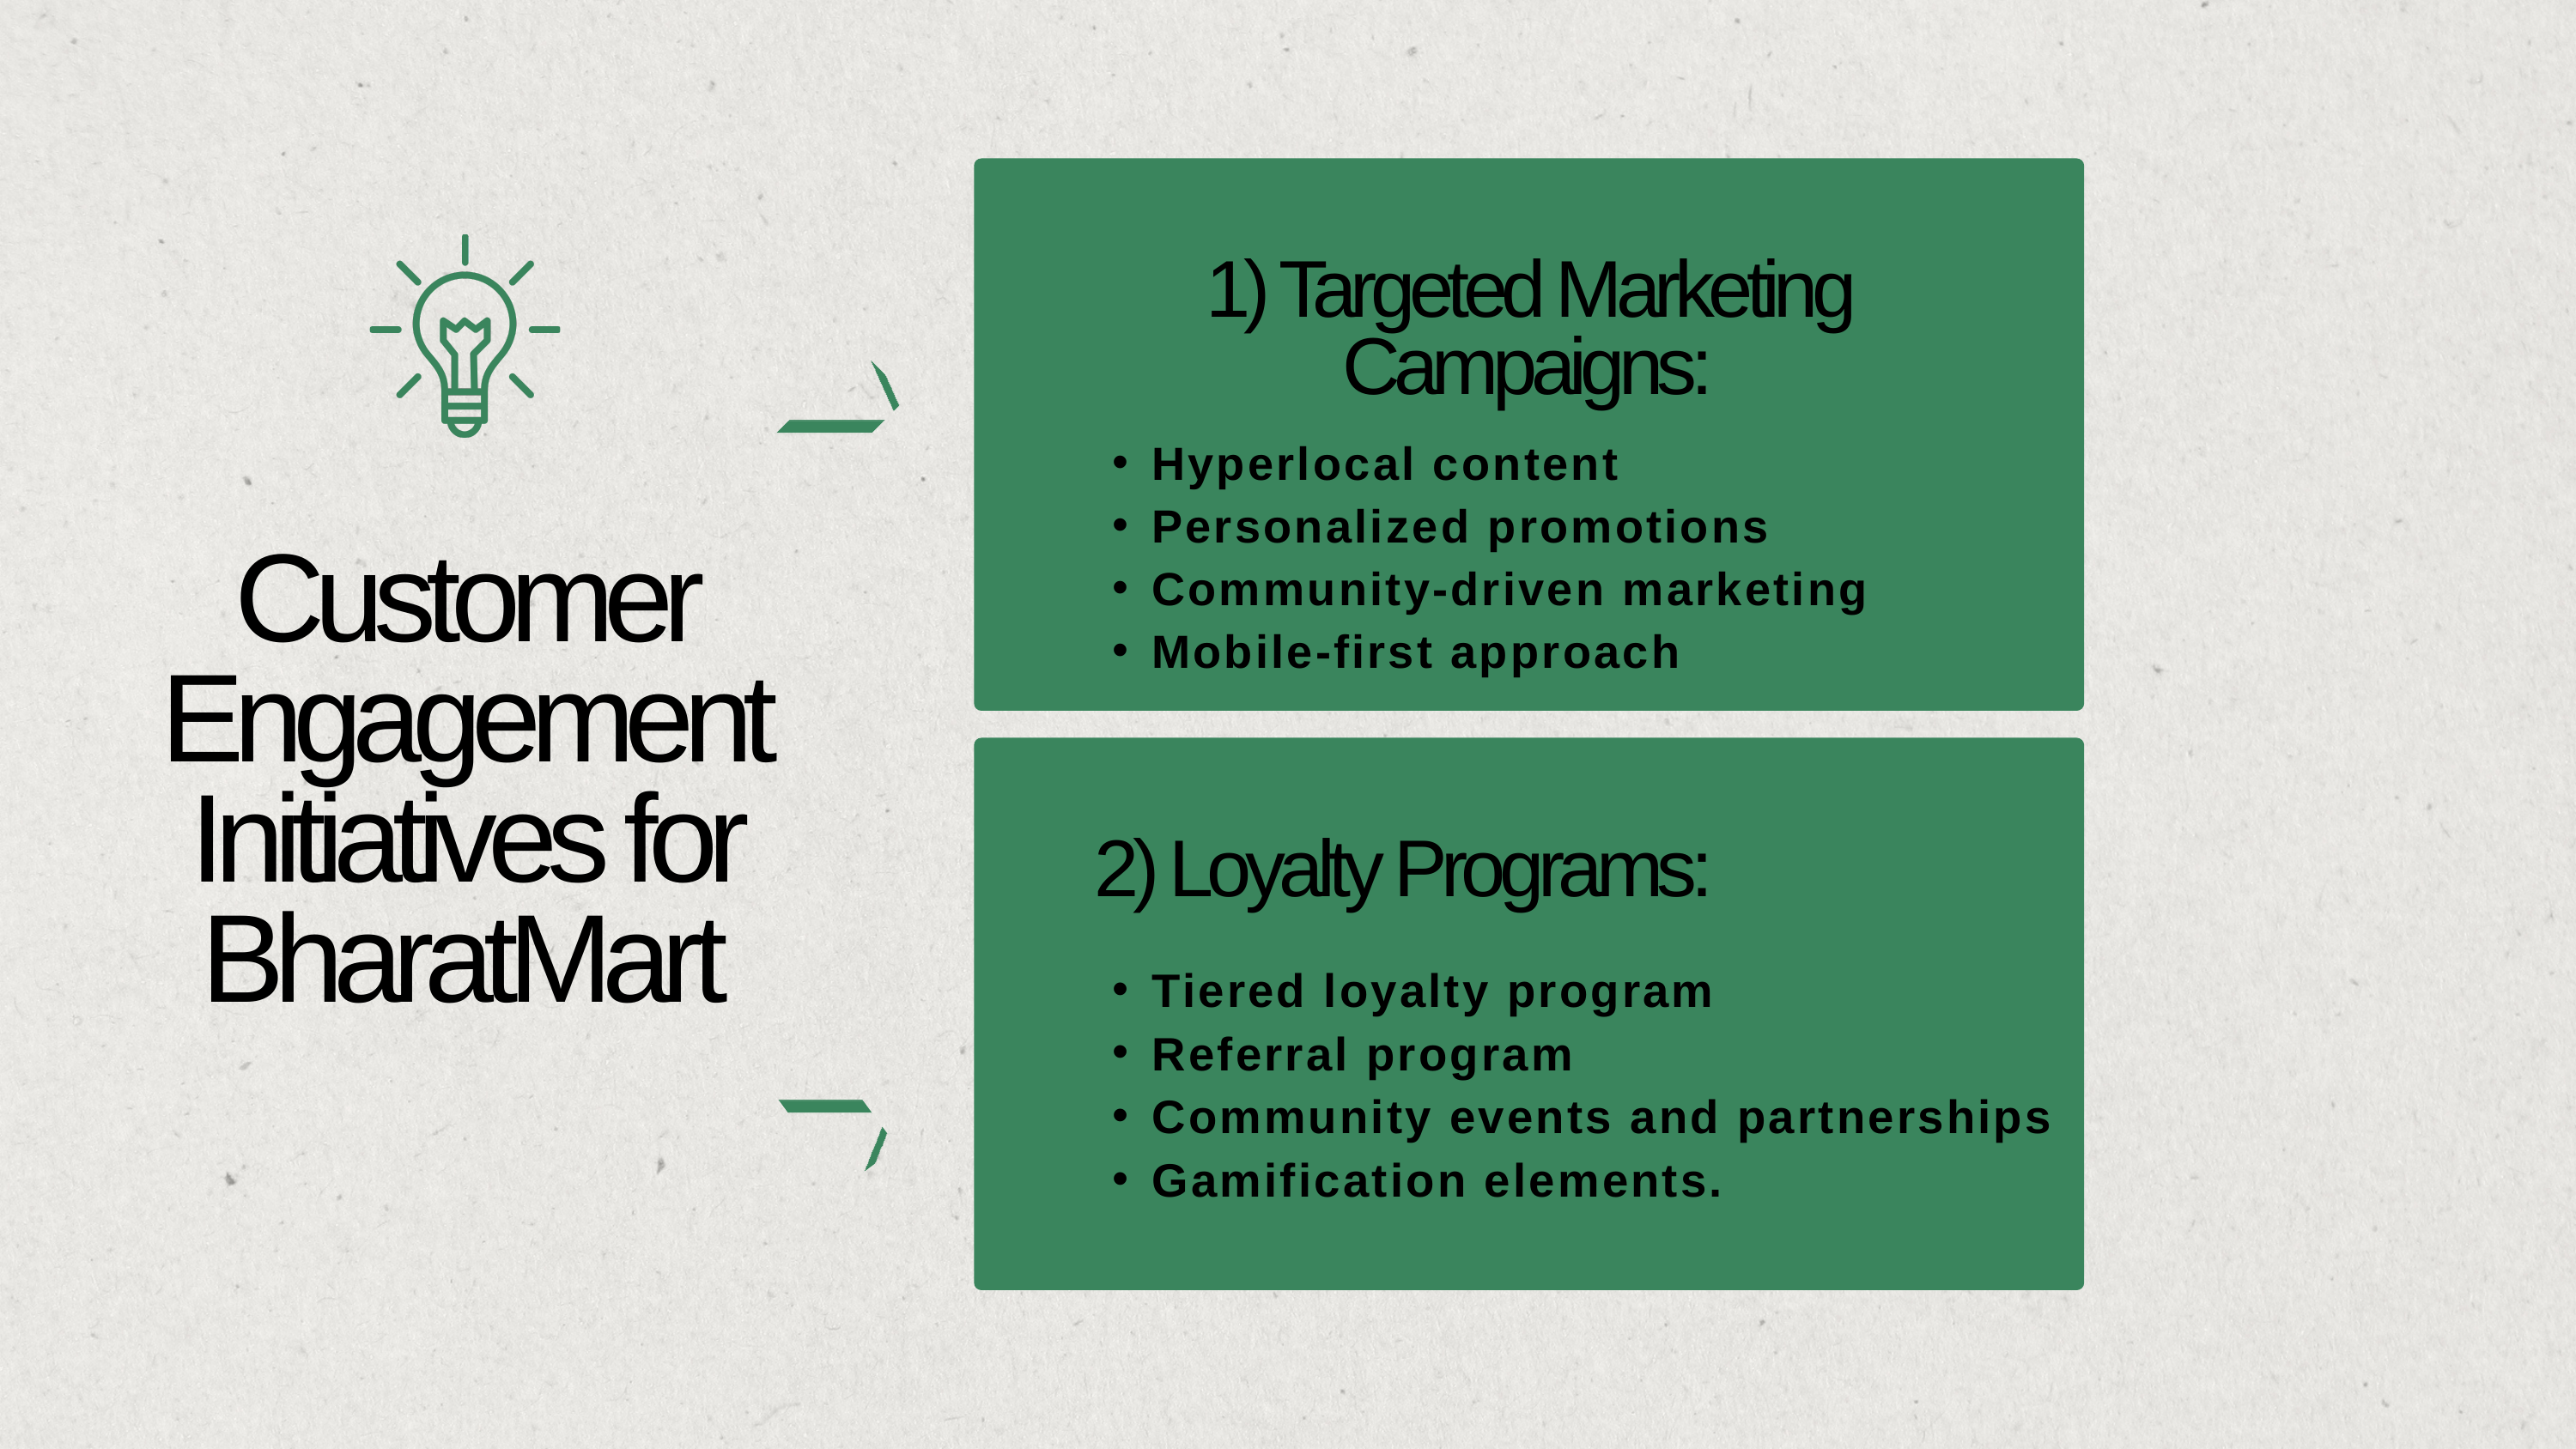

1) Targeted Marketing Campaigns:

Hyperlocal content
Personalized promotions
Community-driven marketing
Mobile-first approach
Customer Engagement Initiatives for BharatMart

2) Loyalty Programs:
Tiered loyalty program
Referral program
Community events and partnerships
Gamification elements.